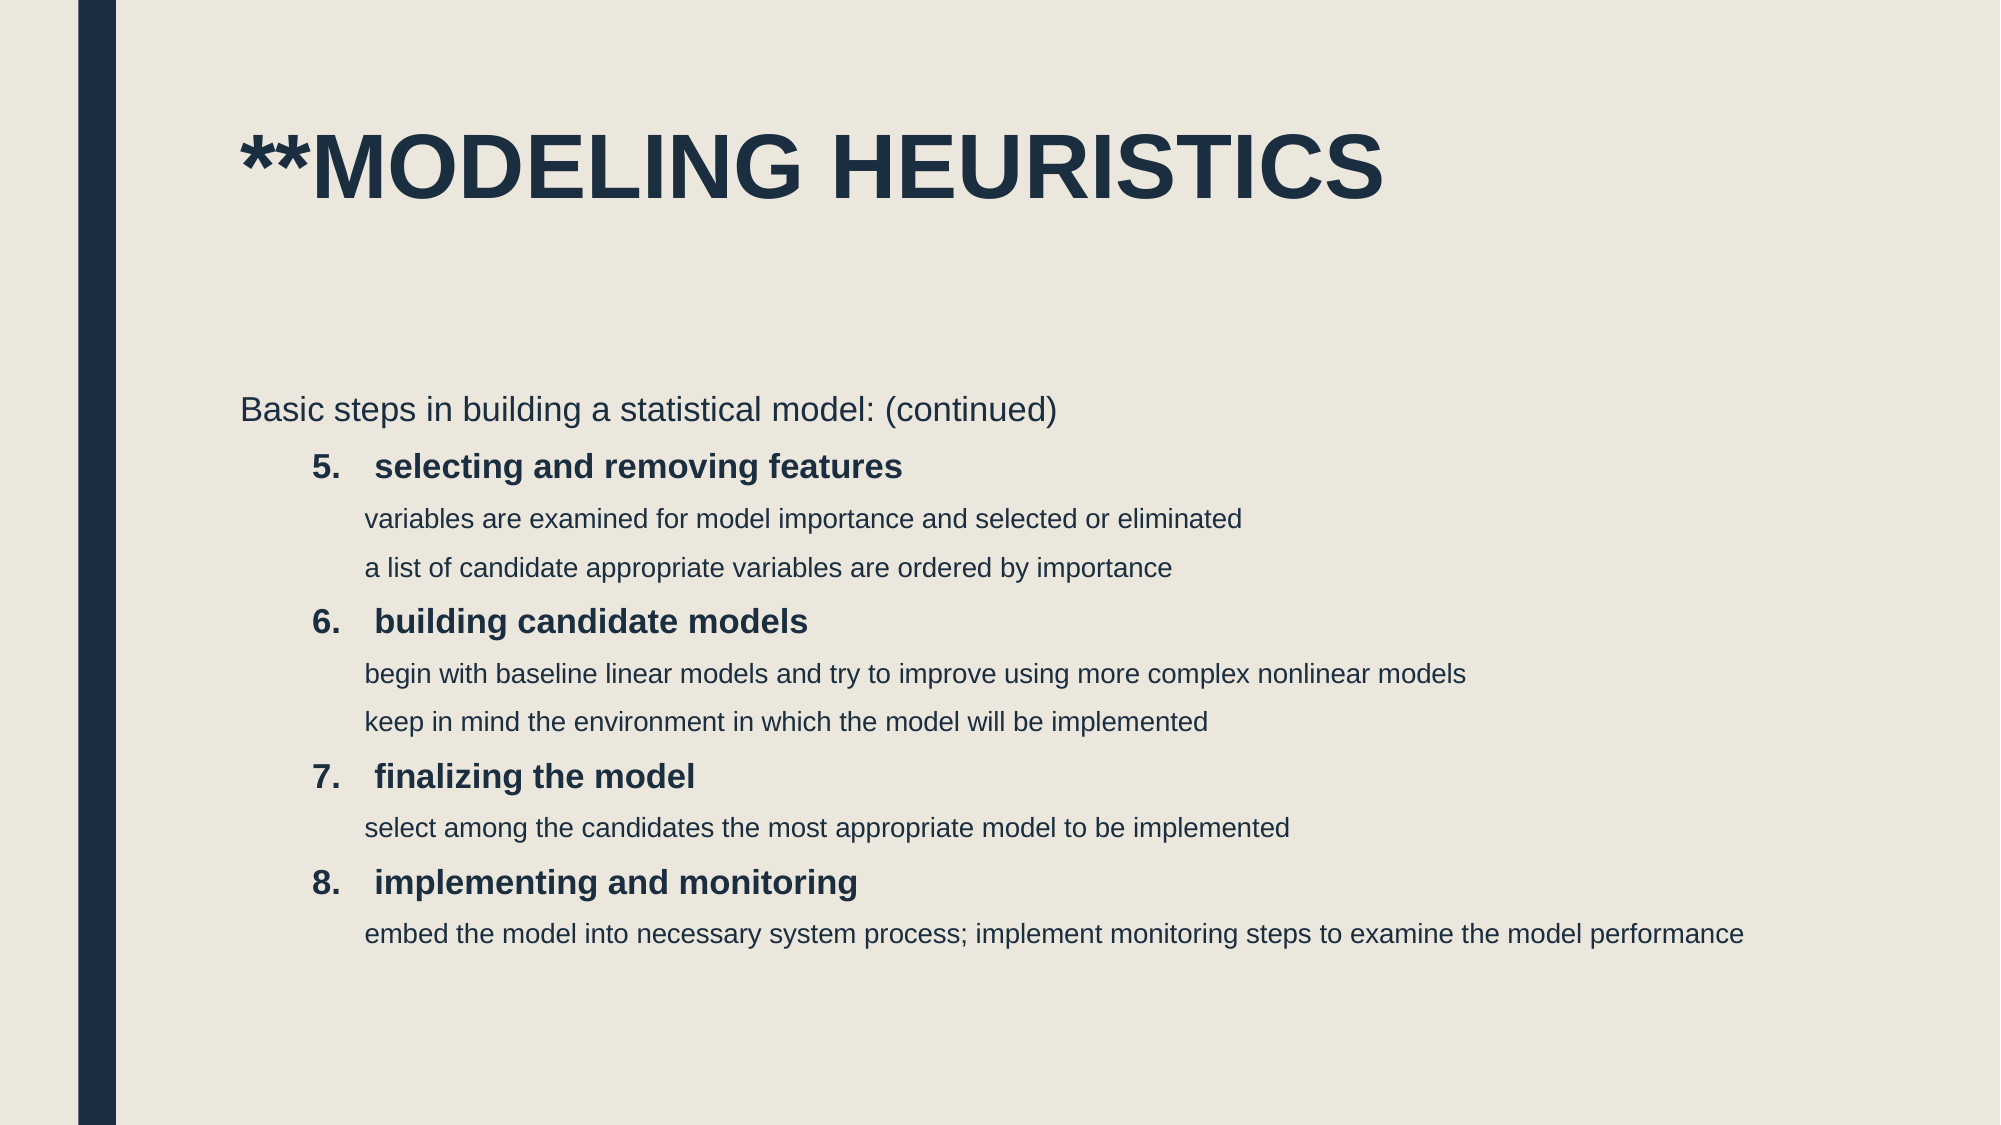

# **MODELING HEURISTICS
Basic steps in building a statistical model: (continued)
selecting and removing features
variables are examined for model importance and selected or eliminated
a list of candidate appropriate variables are ordered by importance
building candidate models
begin with baseline linear models and try to improve using more complex nonlinear models
keep in mind the environment in which the model will be implemented
finalizing the model
select among the candidates the most appropriate model to be implemented
implementing and monitoring
embed the model into necessary system process; implement monitoring steps to examine the model performance